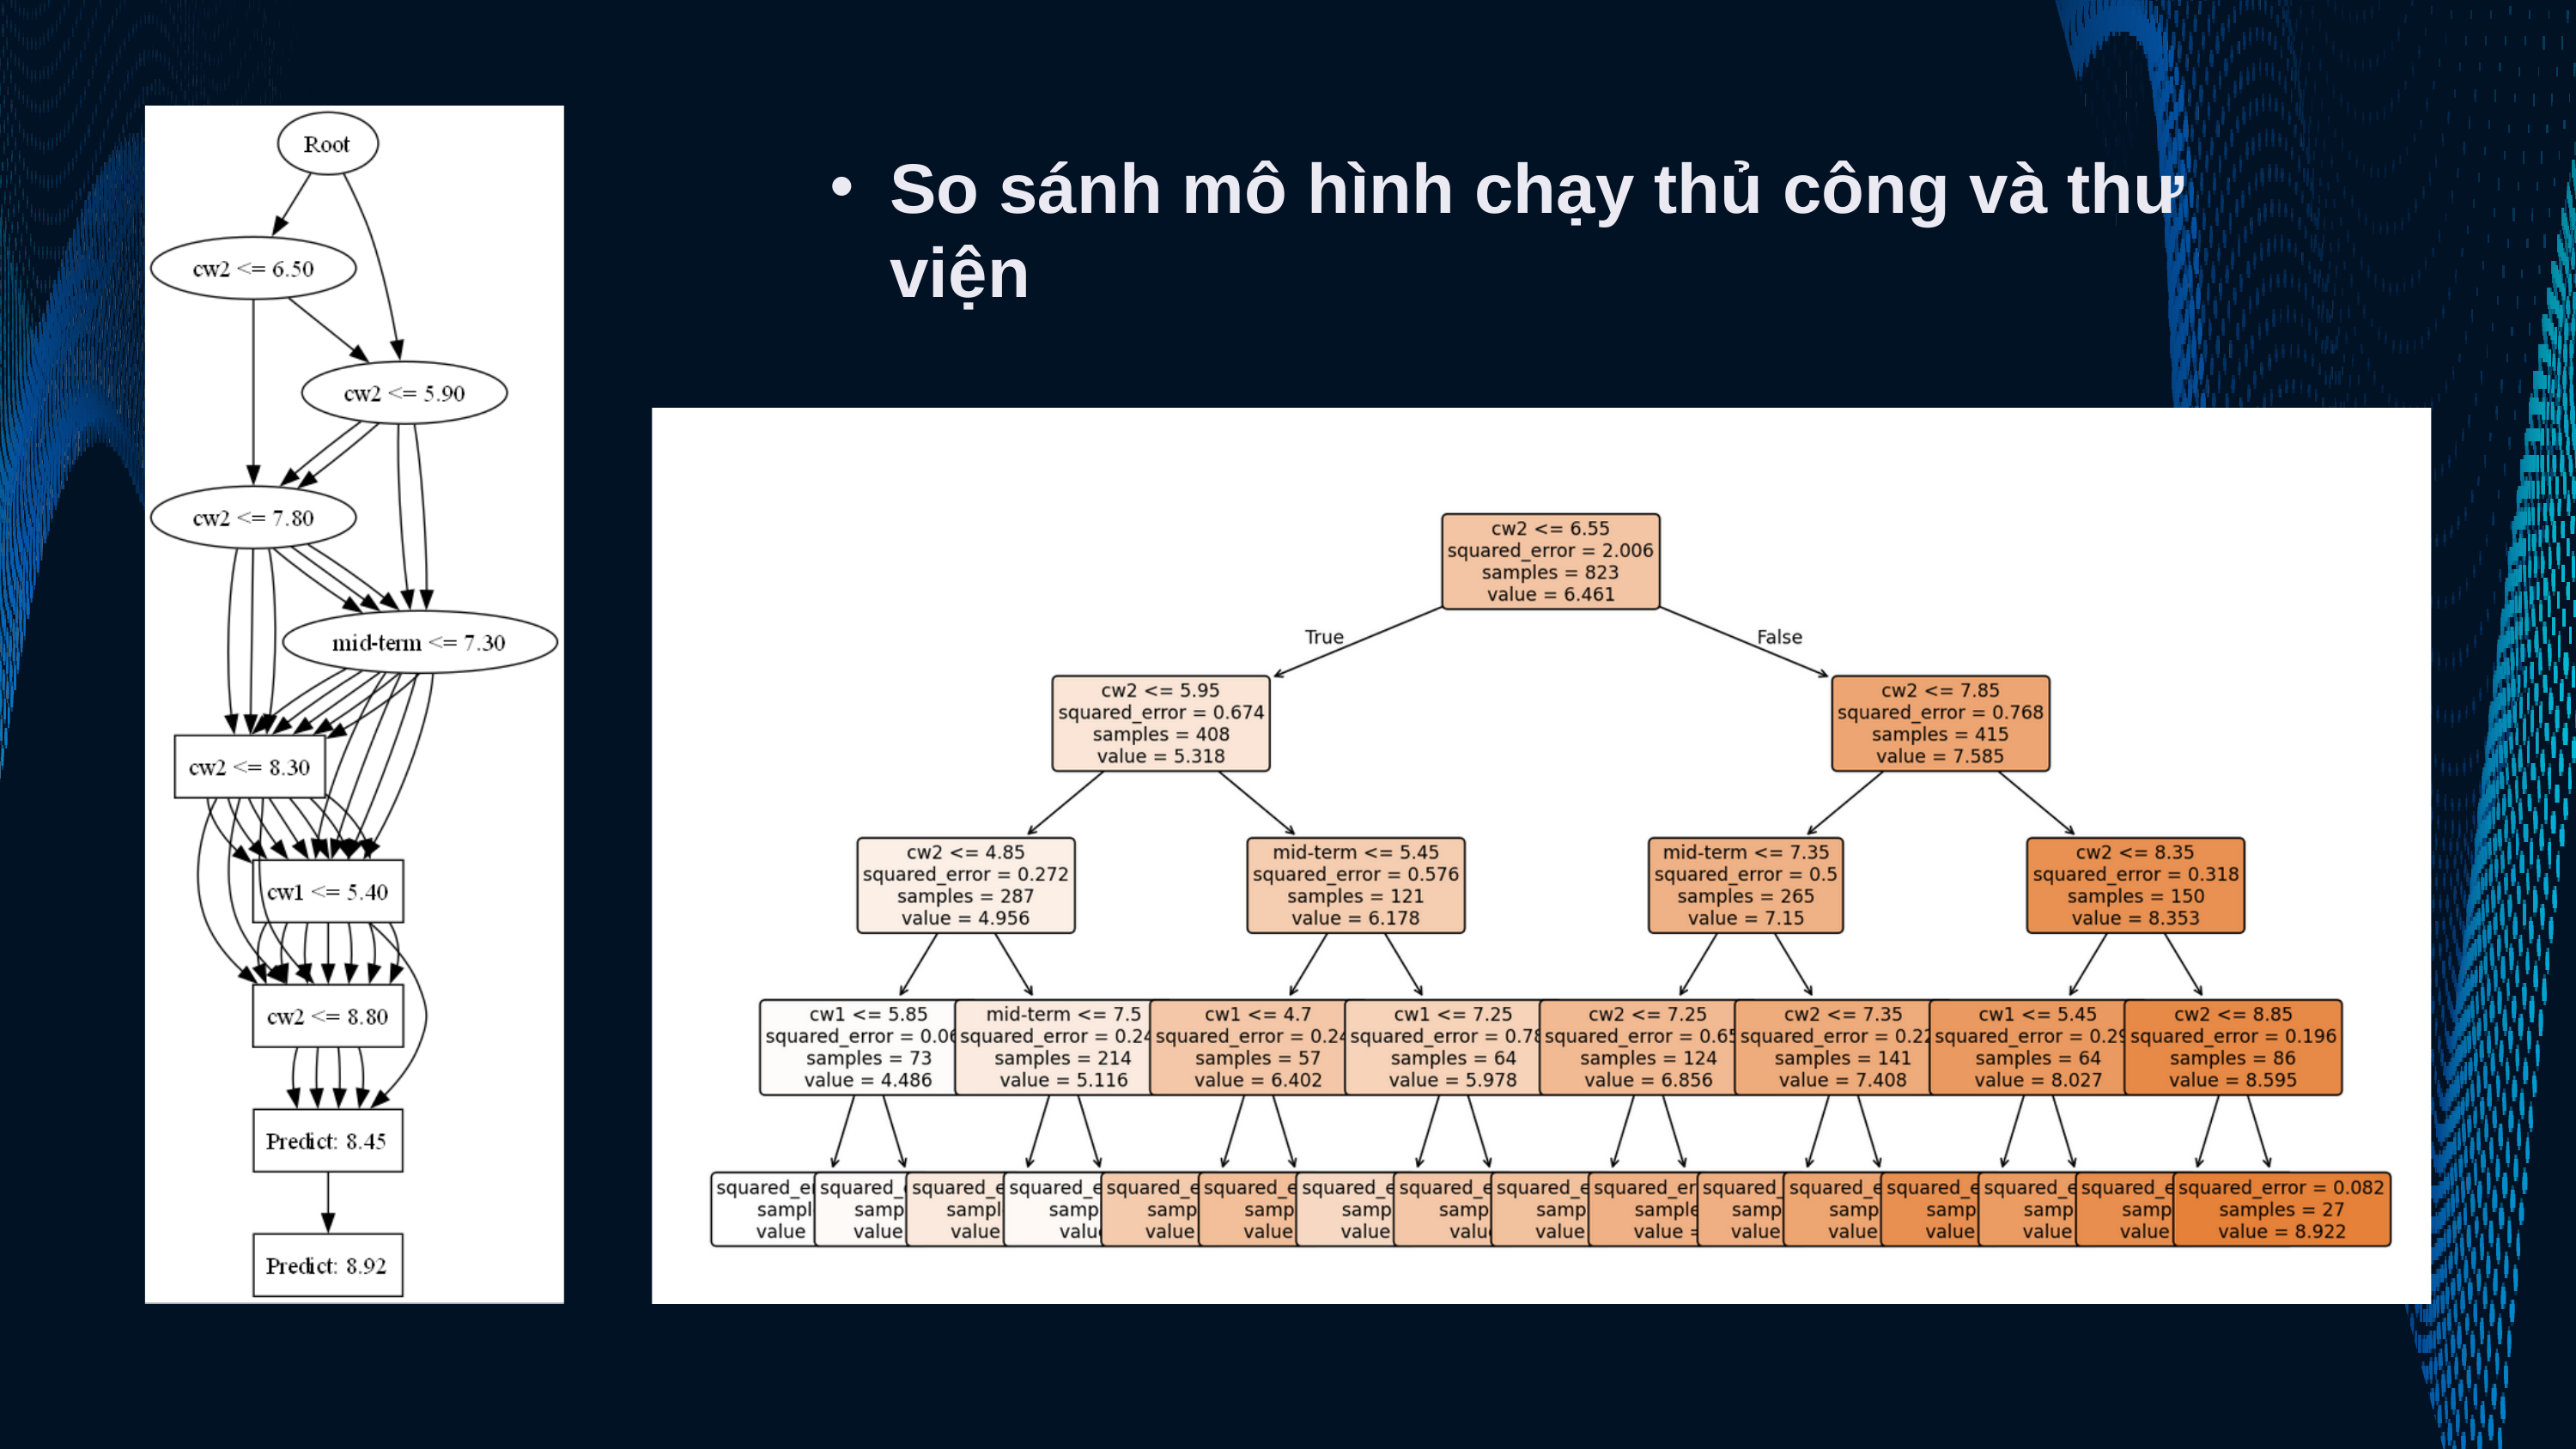

So sánh mô hình chạy thủ công và thư viện